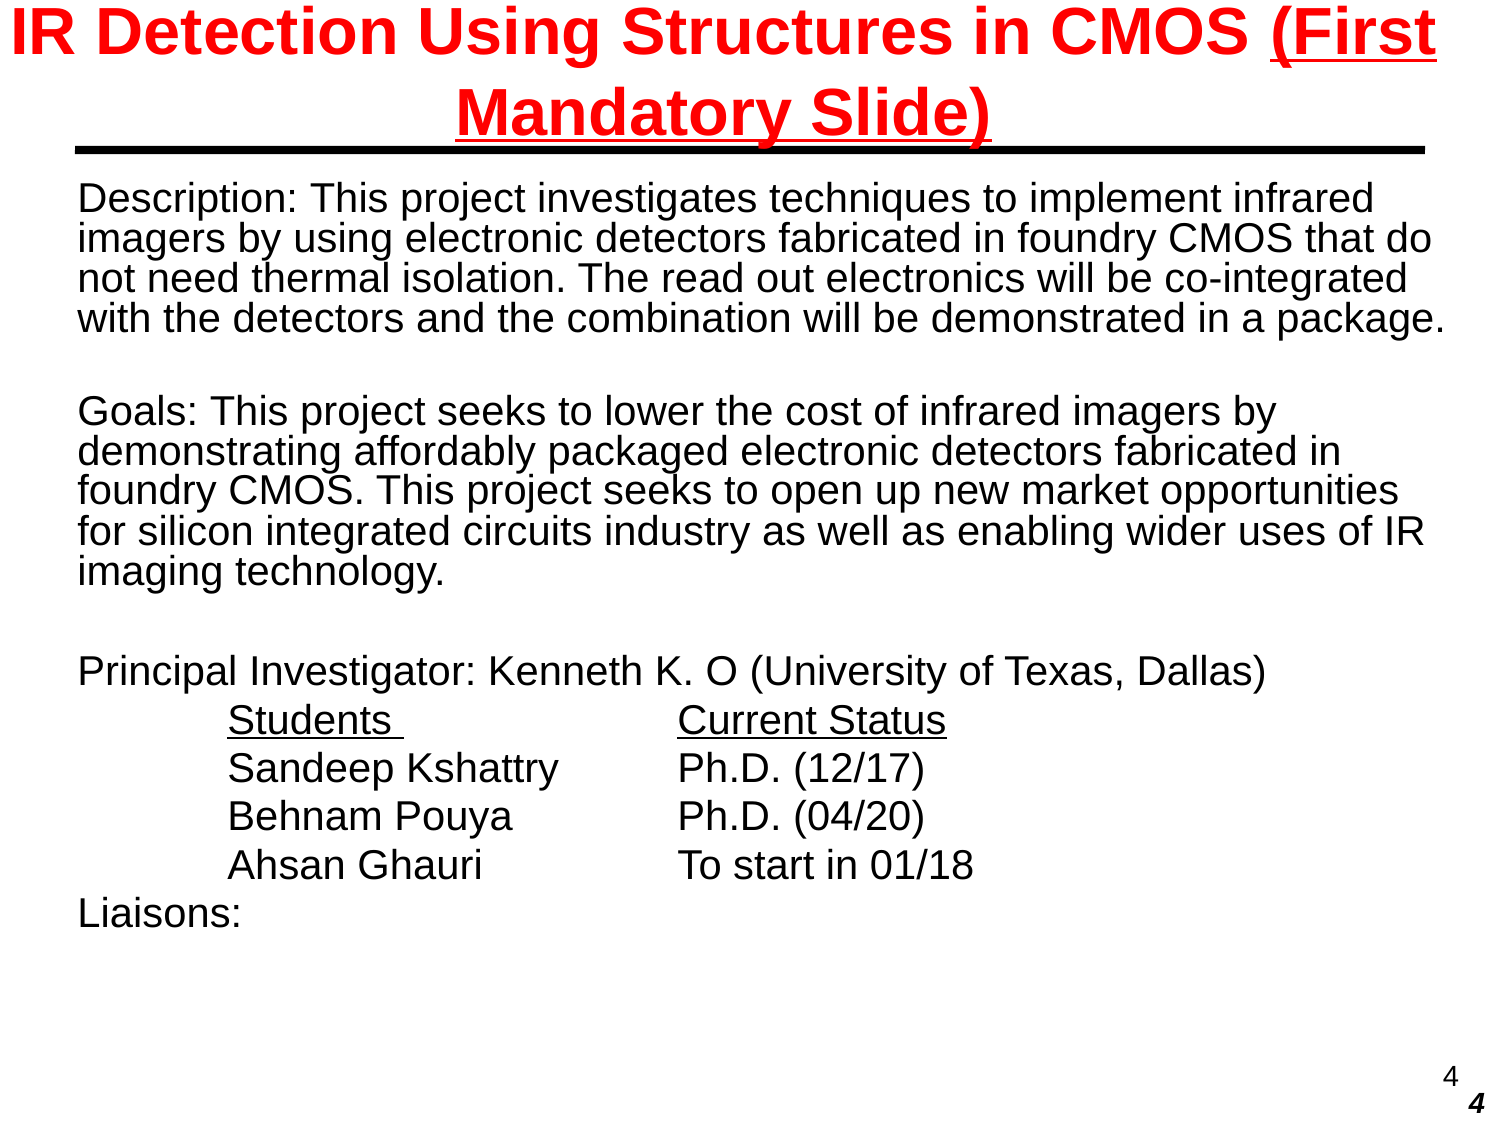

# IR Detection Using Structures in CMOS (First Mandatory Slide)
Description: This project investigates techniques to implement infrared imagers by using electronic detectors fabricated in foundry CMOS that do not need thermal isolation. The read out electronics will be co-integrated with the detectors and the combination will be demonstrated in a package.
Goals: This project seeks to lower the cost of infrared imagers by demonstrating affordably packaged electronic detectors fabricated in foundry CMOS. This project seeks to open up new market opportunities for silicon integrated circuits industry as well as enabling wider uses of IR imaging technology.

Principal Investigator: Kenneth K. O (University of Texas, Dallas)
	Students 		Current Status
 	Sandeep Kshattry	Ph.D. (12/17)
	Behnam Pouya		Ph.D. (04/20)
	Ahsan Ghauri 		To start in 01/18
Liaisons:

4